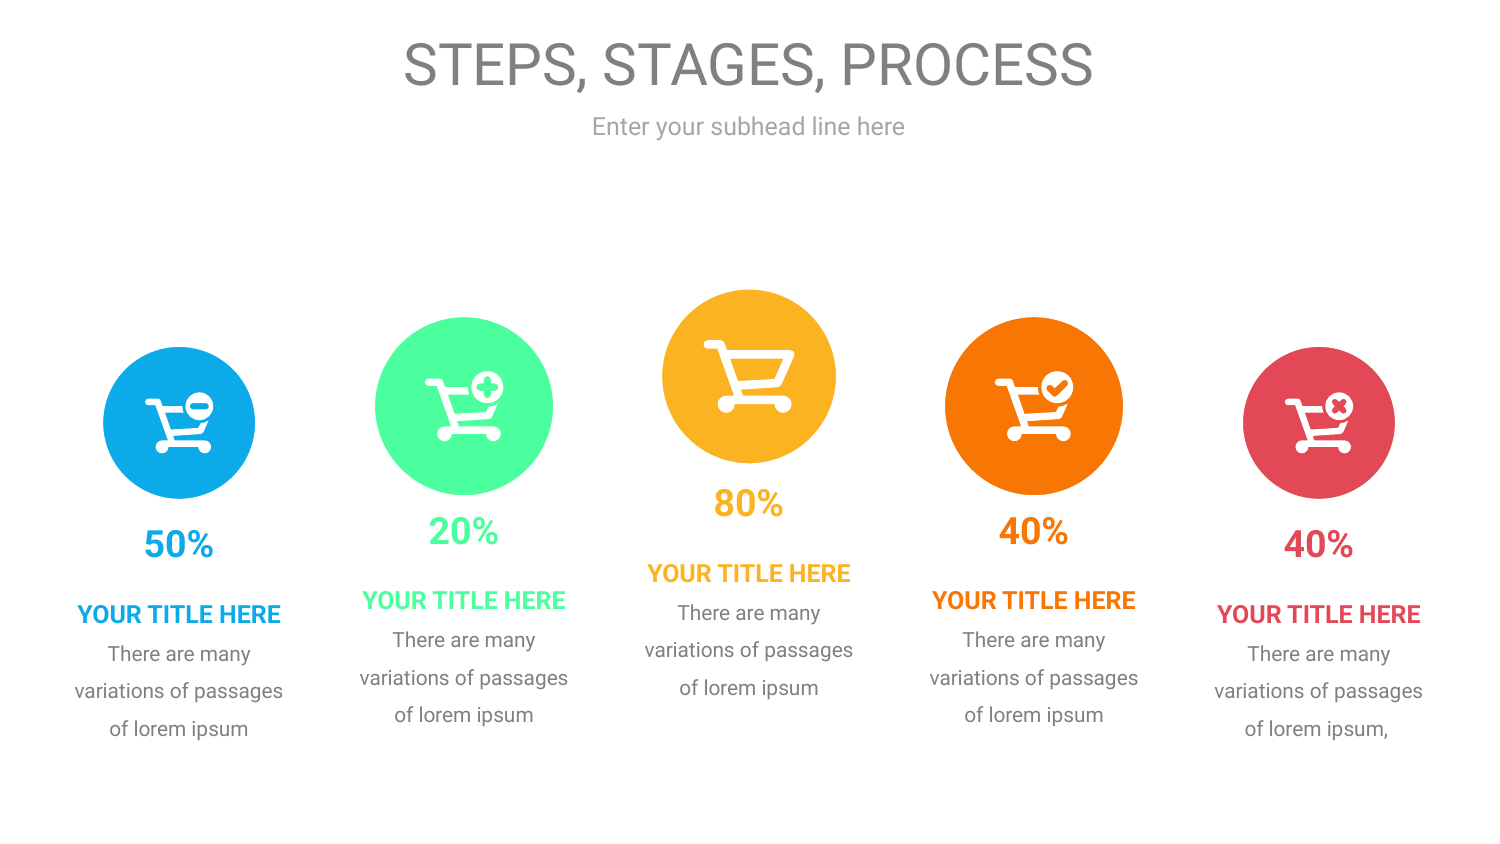

# STEPS, STAGES, PROCESS
Enter your subhead line here

80%
20%
40%
50%
40%
YOUR TITLE HERE
There are many variations of passages of lorem ipsum
YOUR TITLE HERE
There are many variations of passages of lorem ipsum
YOUR TITLE HERE
There are many variations of passages of lorem ipsum
YOUR TITLE HERE
There are many variations of passages of lorem ipsum
YOUR TITLE HERE
There are many variations of passages of lorem ipsum,